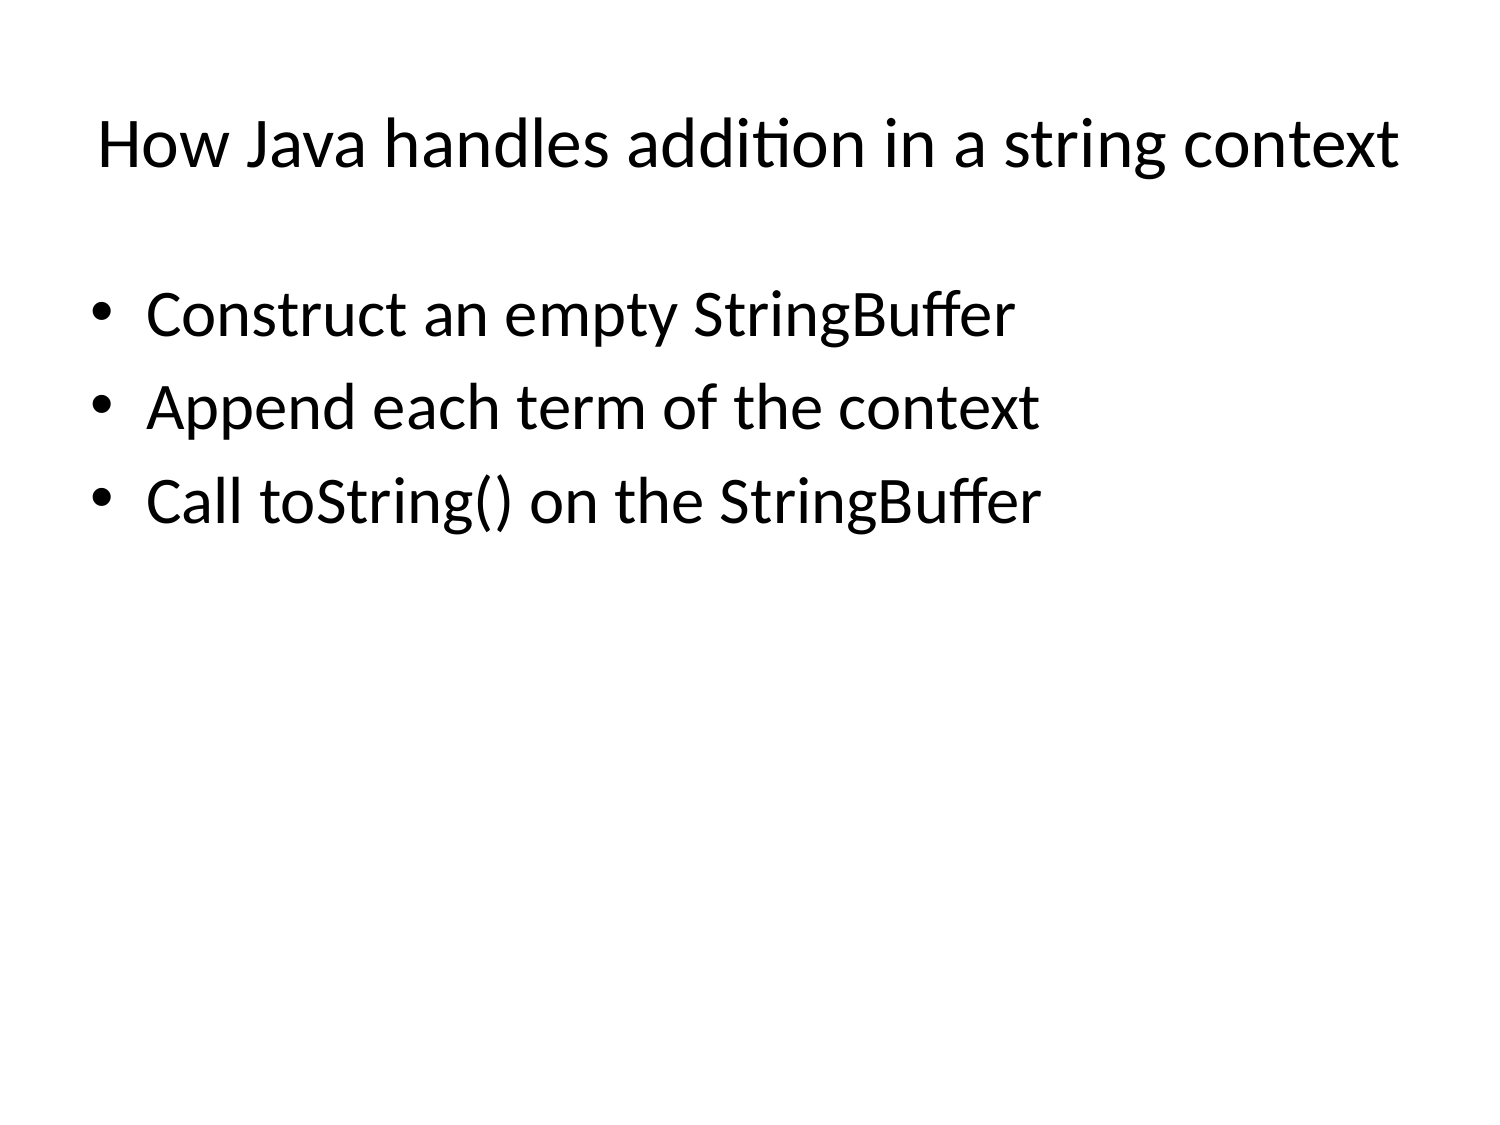

# How Java handles addition in a string context
Construct an empty StringBuffer
Append each term of the context
Call toString() on the StringBuffer